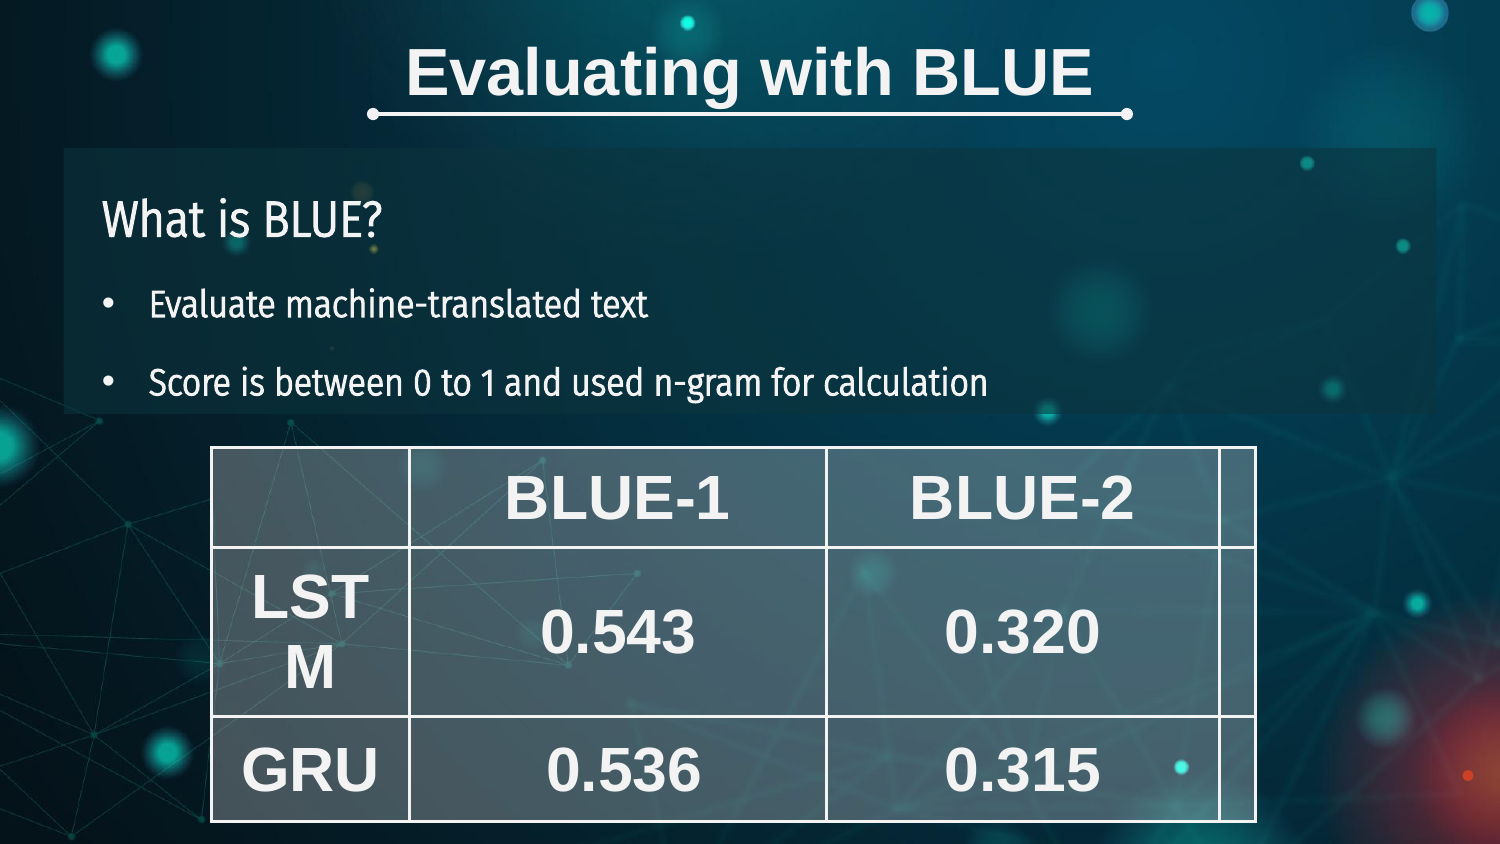

# Evaluating with BLUE
What is BLUE?
Evaluate machine-translated text
Score is between 0 to 1 and used n-gram for calculation

|  | BLUE-1 | BLUE-2 |  |
| --- | --- | --- | --- |
| LSTM | 0.543 | 0.320 |  |
| GRU | 0.536 | 0.315 |  |